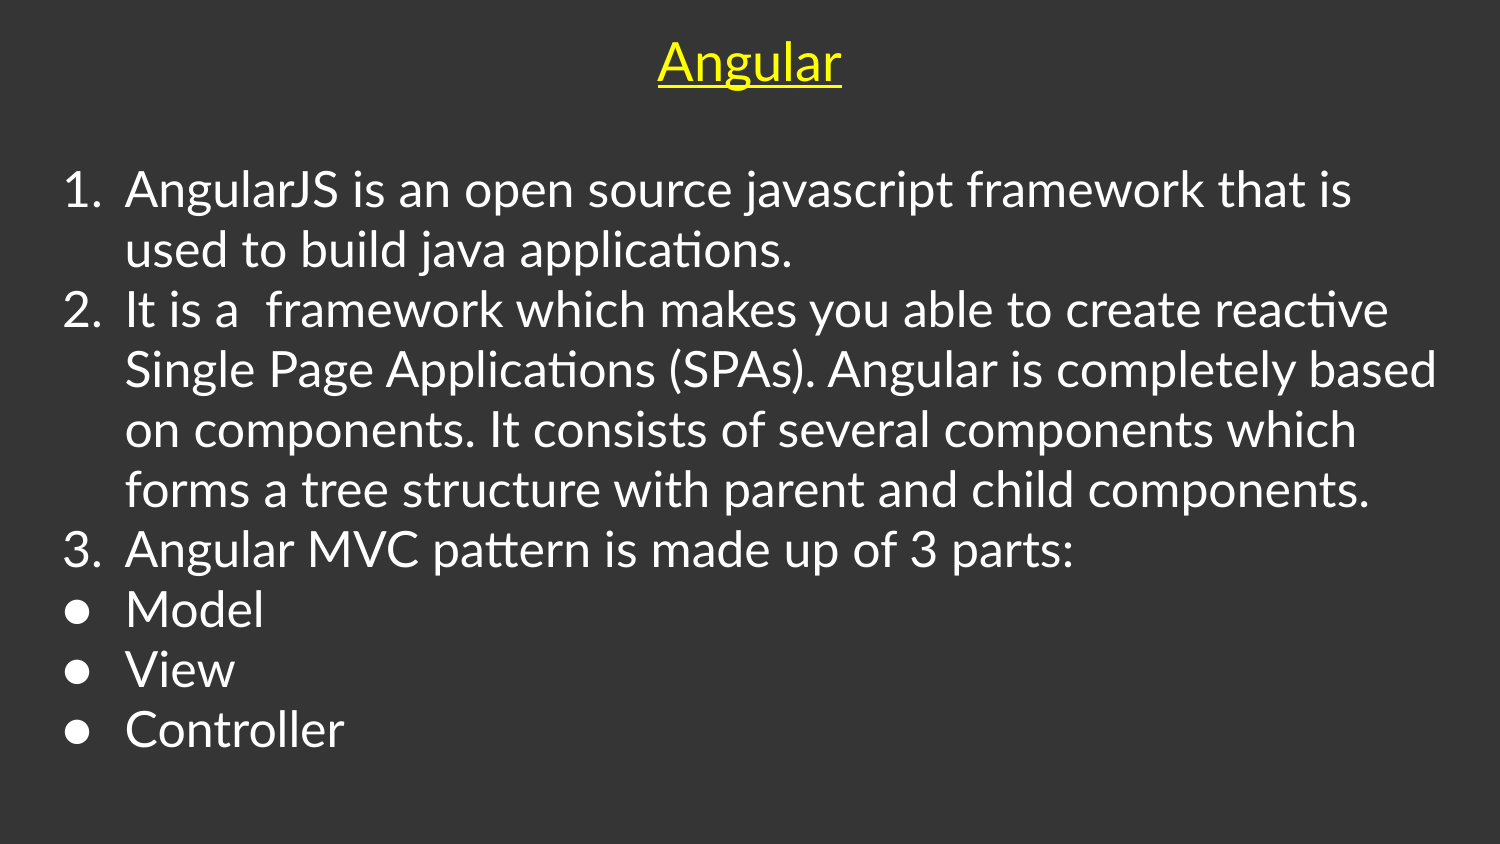

Angular

AngularJS is an open source javascript framework that is used to build java applications.
It is a  framework which makes you able to create reactive Single Page Applications (SPAs). Angular is completely based on components. It consists of several components which forms a tree structure with parent and child components.
Angular MVC pattern is made up of 3 parts:
Model
View
Controller